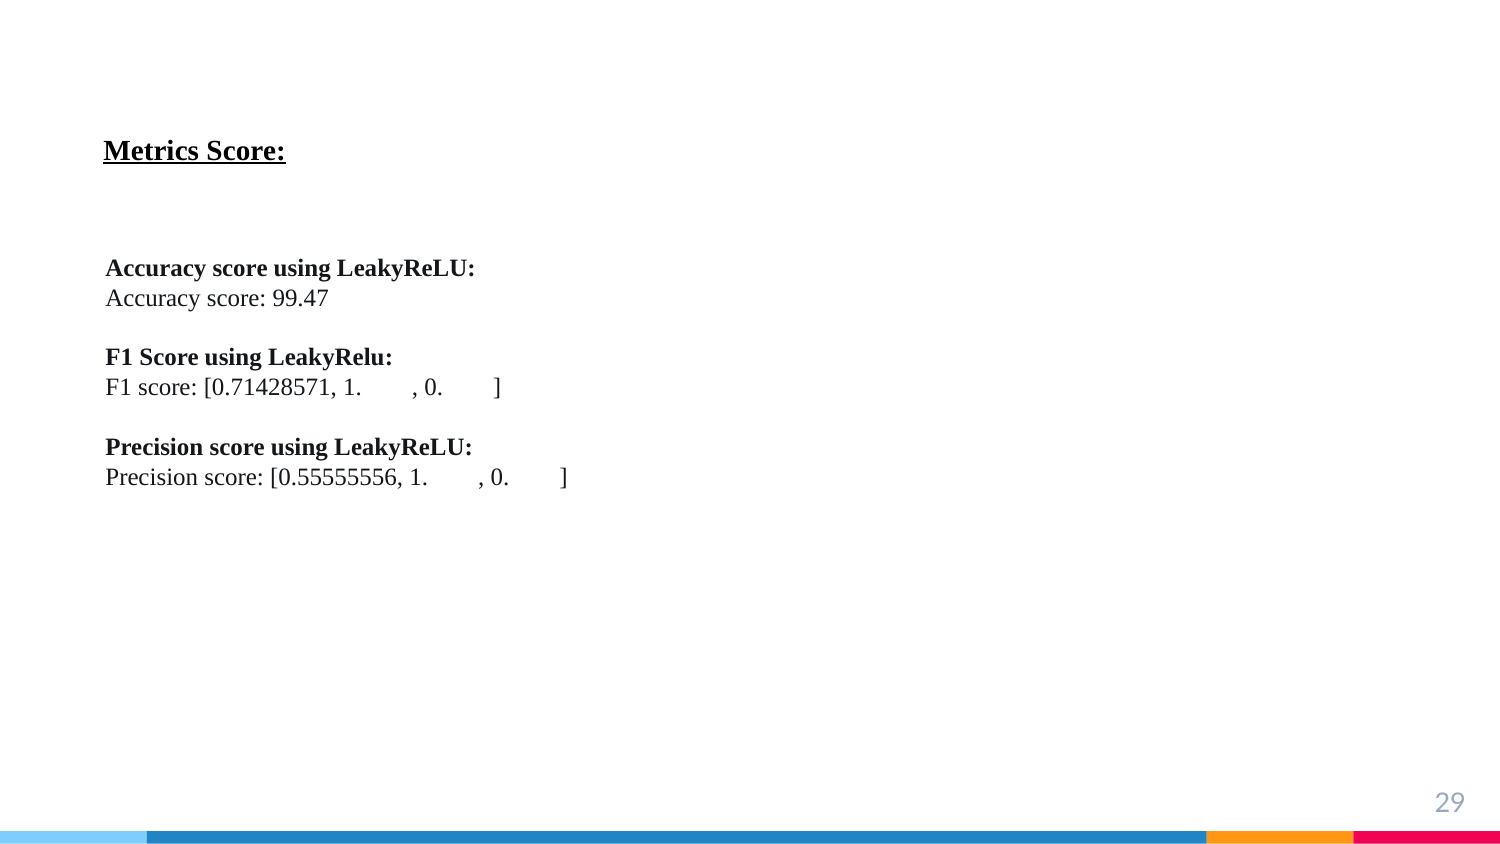

Metrics Score:

Accuracy score using LeakyReLU:
Accuracy score: 99.47

F1 Score using LeakyRelu:
F1 score: [0.71428571, 1.        , 0.        ]

Precision score using LeakyReLU:
Precision score: [0.55555556, 1.        , 0.        ]
29